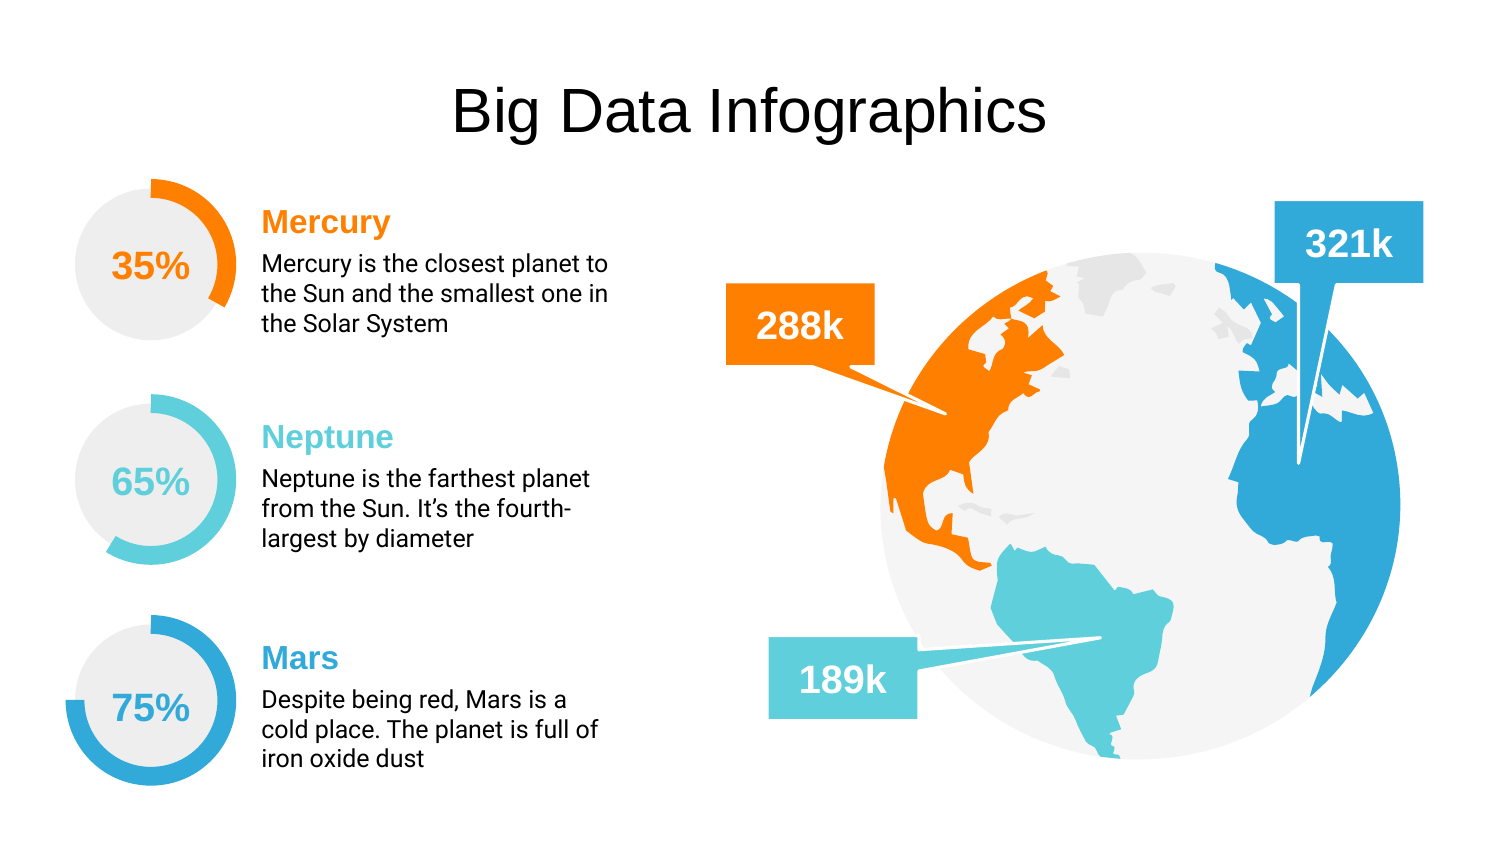

# Big Data Infographics

Mercury

321k
35%
Mercury is the closest planet to the Sun and the smallest one in the Solar System

288k

Neptune
65%
Neptune is the farthest planet from the Sun. It’s the fourth-largest by diameter

Mars

189k
75%
Despite being red, Mars is a cold place. The planet is full of iron oxide dust